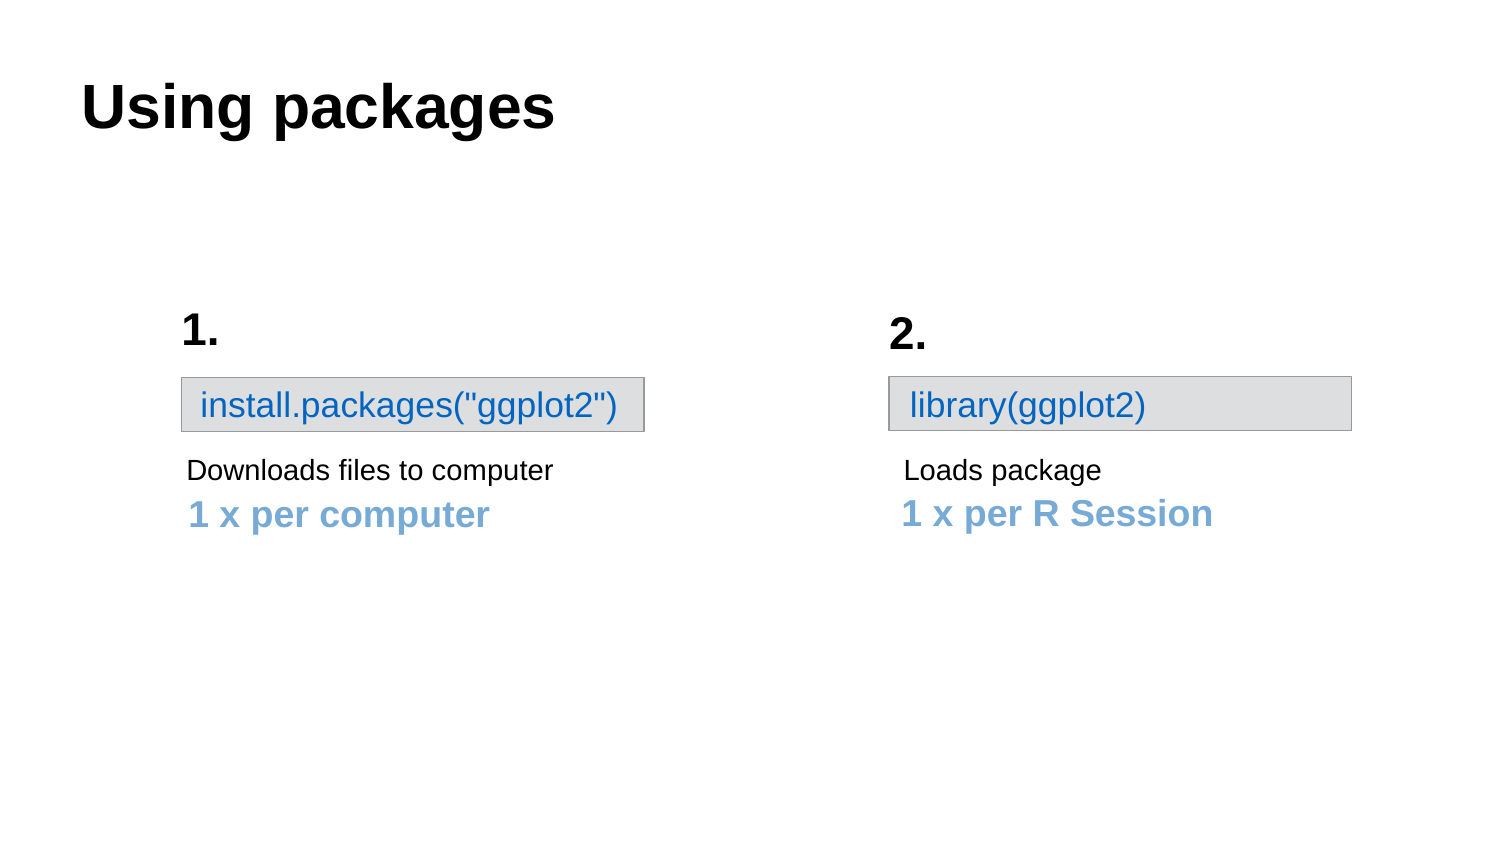

Using packages
1.
2.
library(ggplot2)
install.packages("ggplot2")
Downloads files to computer
1 x per computer
Loads package
1 x per R Session